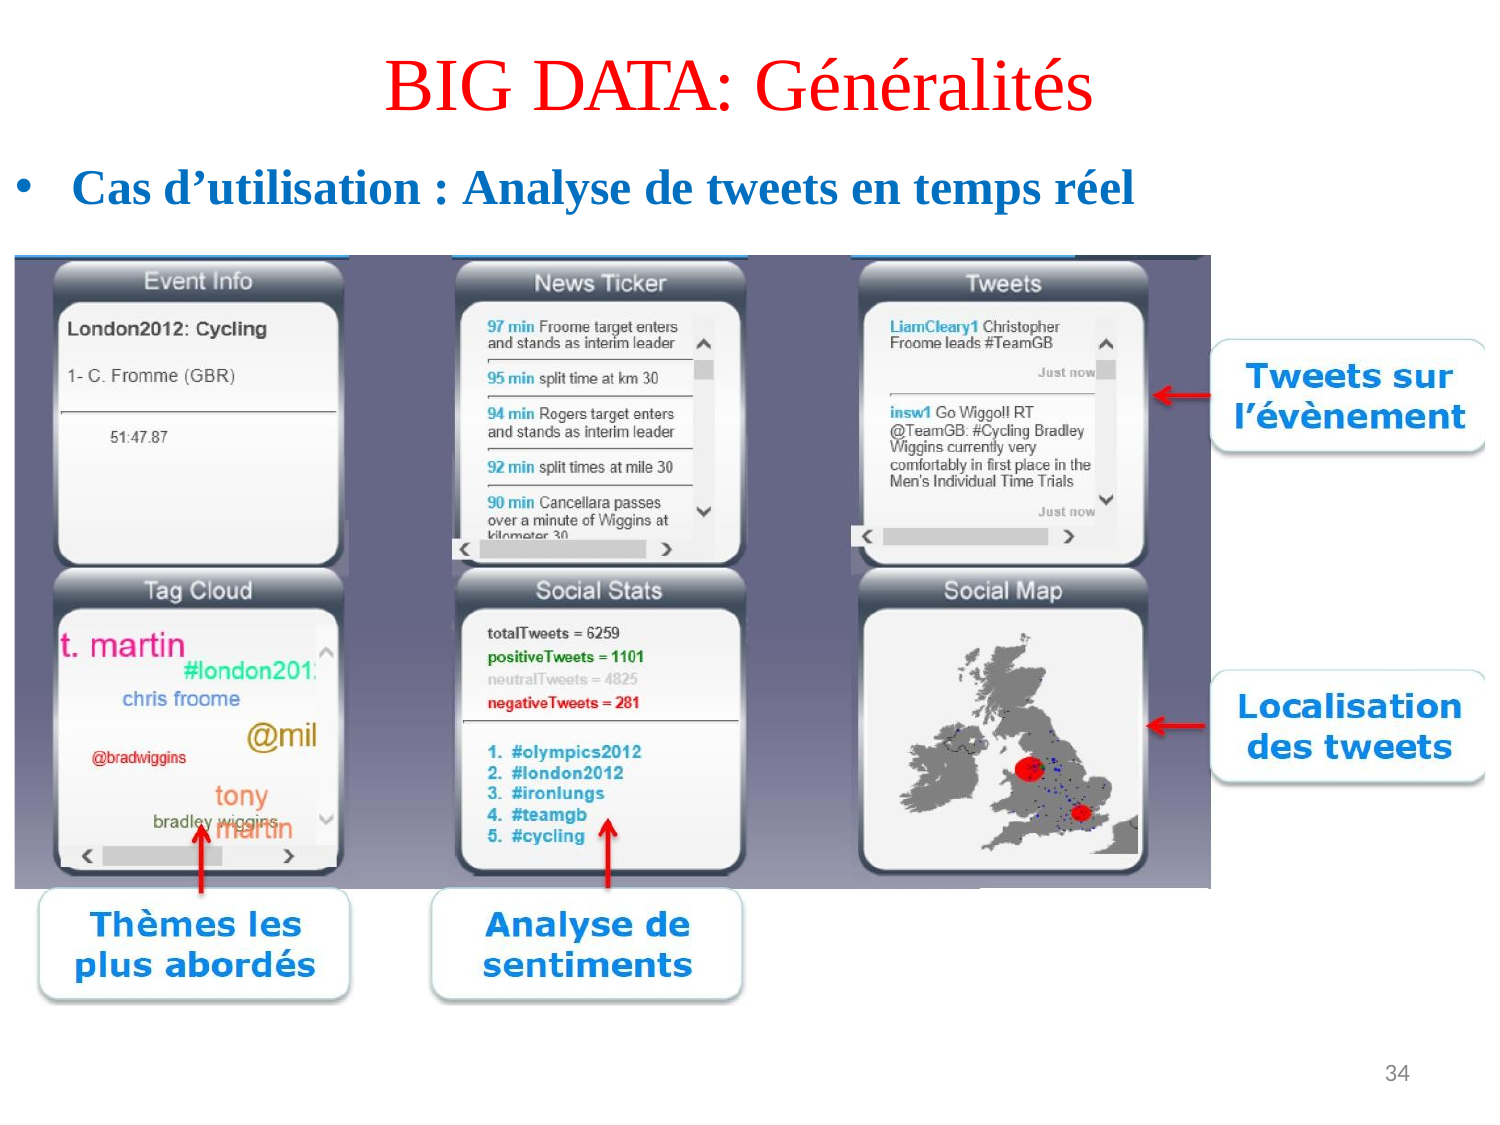

# BIG DATA: Généralités
Cas d’utilisation : Analyse de tweets en temps réel

34